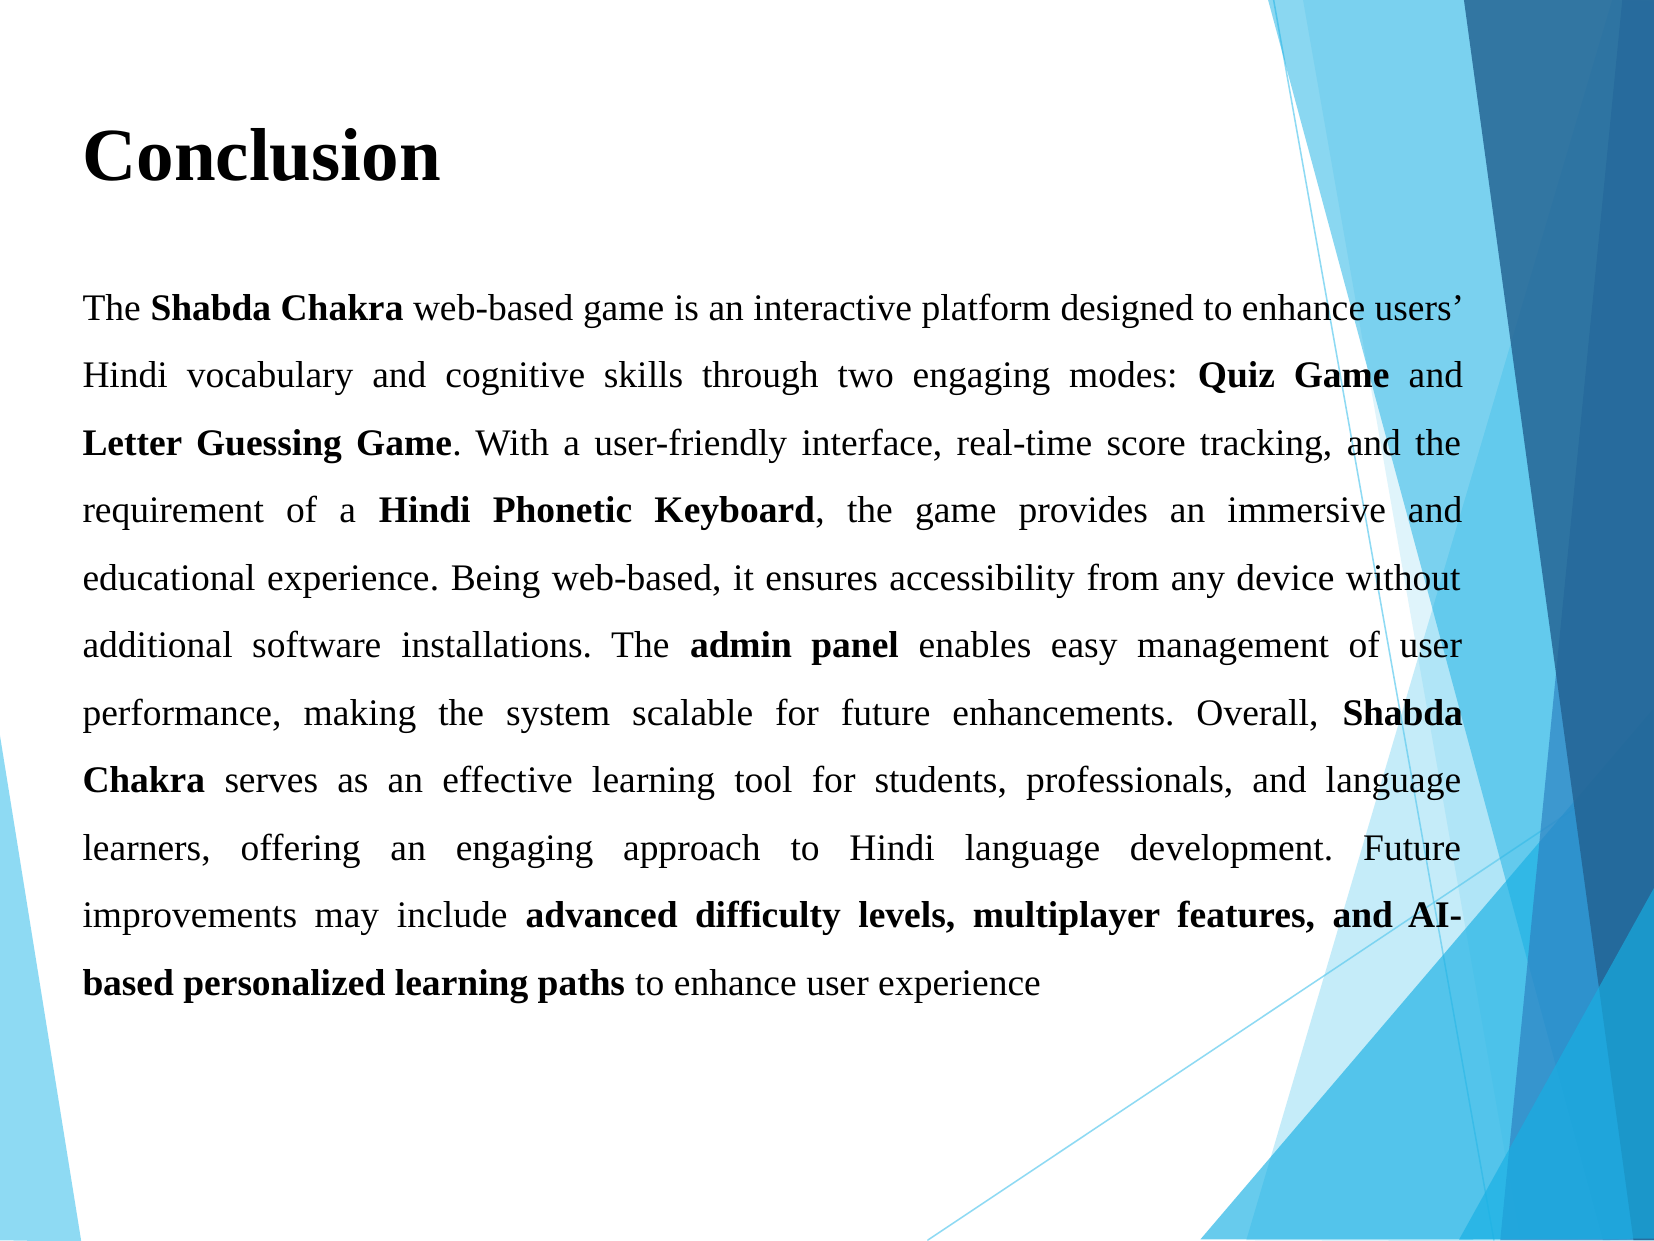

Conclusion
The Shabda Chakra web-based game is an interactive platform designed to enhance users’ Hindi vocabulary and cognitive skills through two engaging modes: Quiz Game and Letter Guessing Game. With a user-friendly interface, real-time score tracking, and the requirement of a Hindi Phonetic Keyboard, the game provides an immersive and educational experience. Being web-based, it ensures accessibility from any device without additional software installations. The admin panel enables easy management of user performance, making the system scalable for future enhancements. Overall, Shabda Chakra serves as an effective learning tool for students, professionals, and language learners, offering an engaging approach to Hindi language development. Future improvements may include advanced difficulty levels, multiplayer features, and AI-based personalized learning paths to enhance user experience